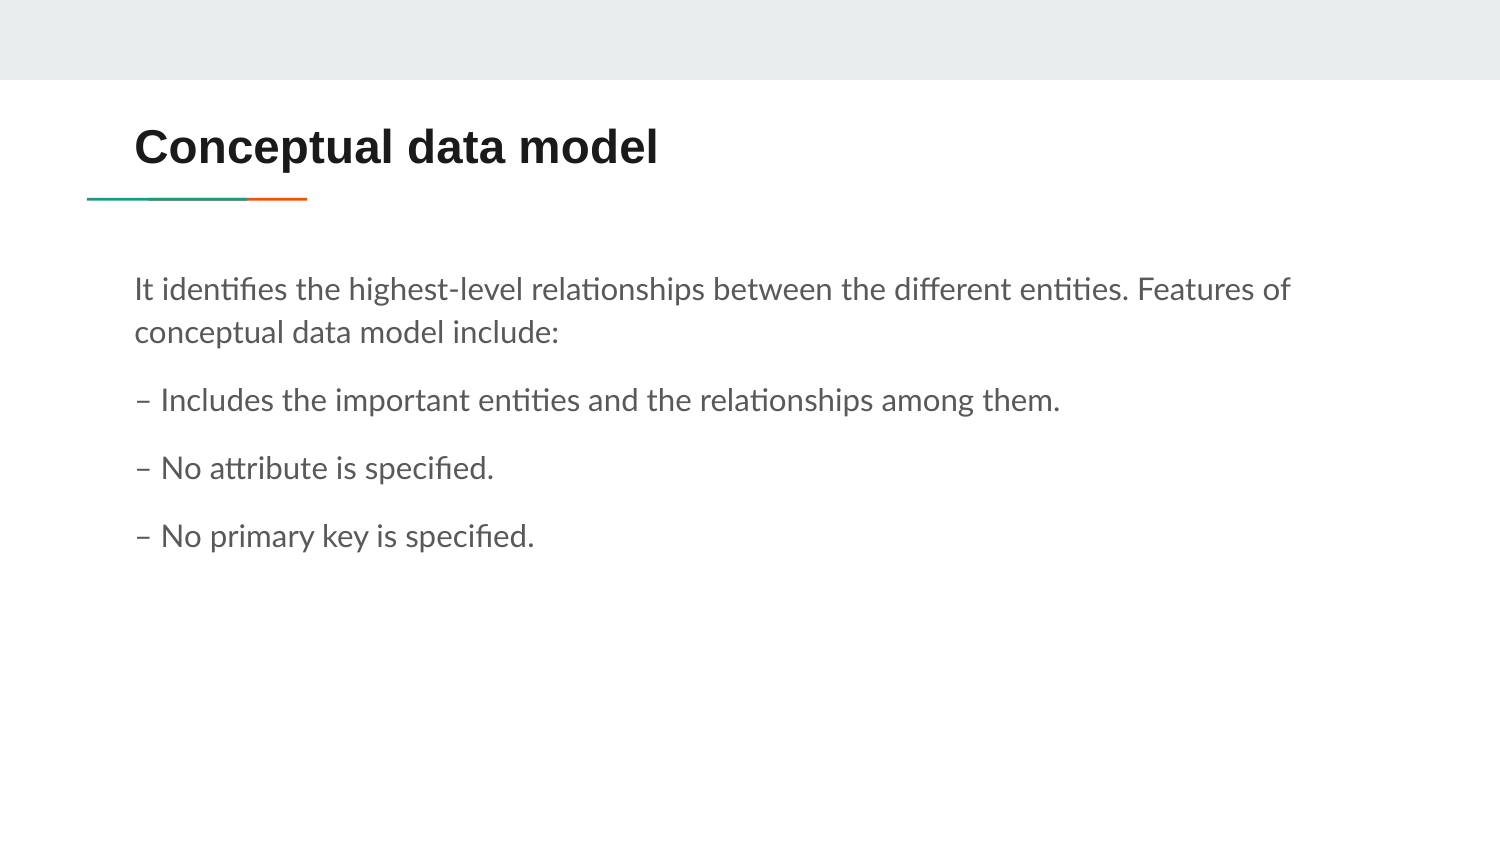

# Conceptual data model

It identifies the highest-level relationships between the different entities. Features of conceptual data model include:
– Includes the important entities and the relationships among them.
– No attribute is specified.
– No primary key is specified.